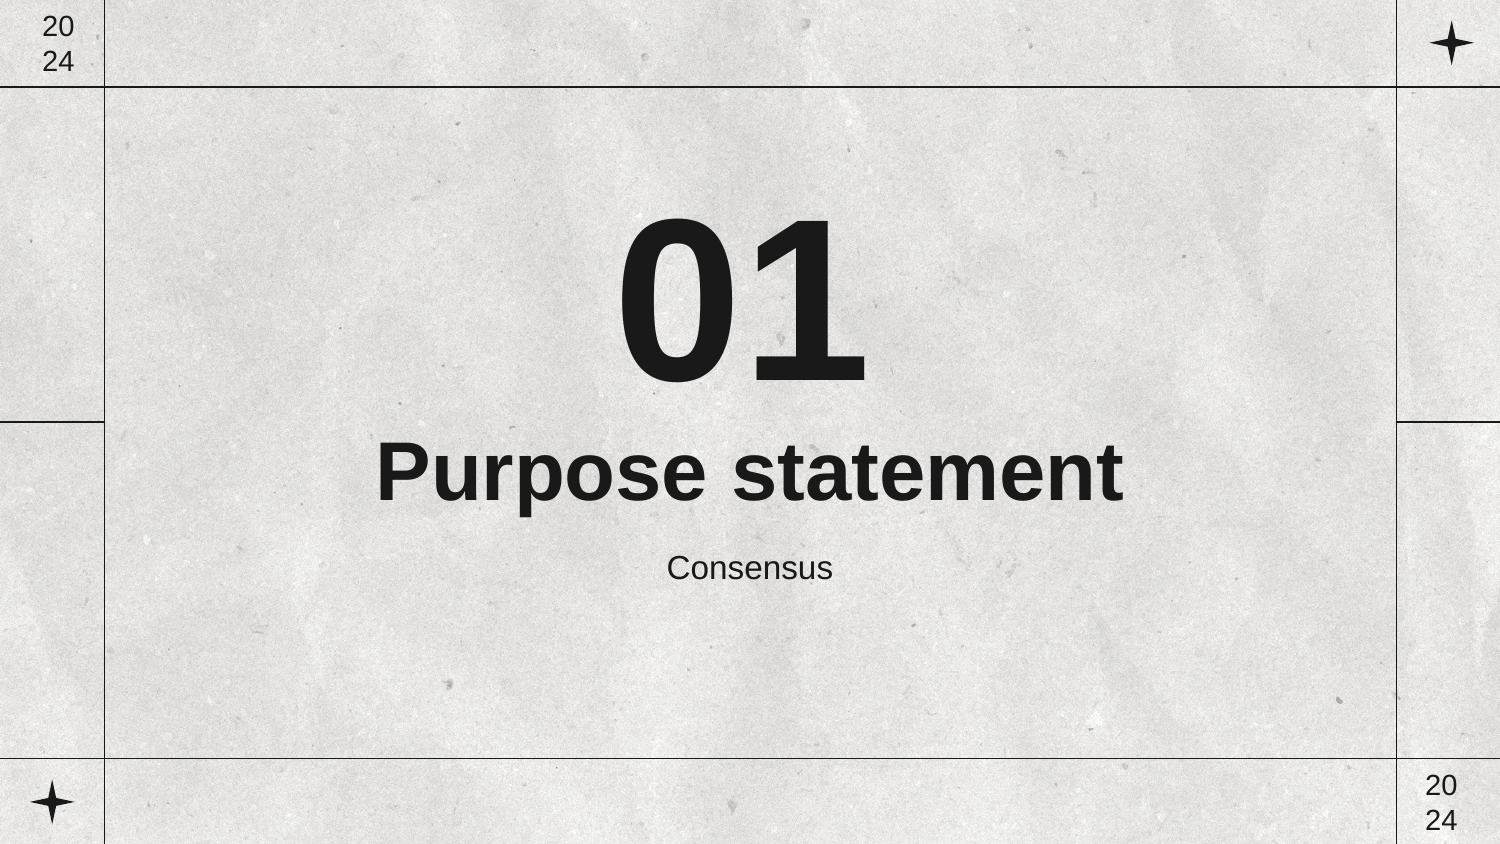

20
24
01
# Purpose statement
Consensus
20
24